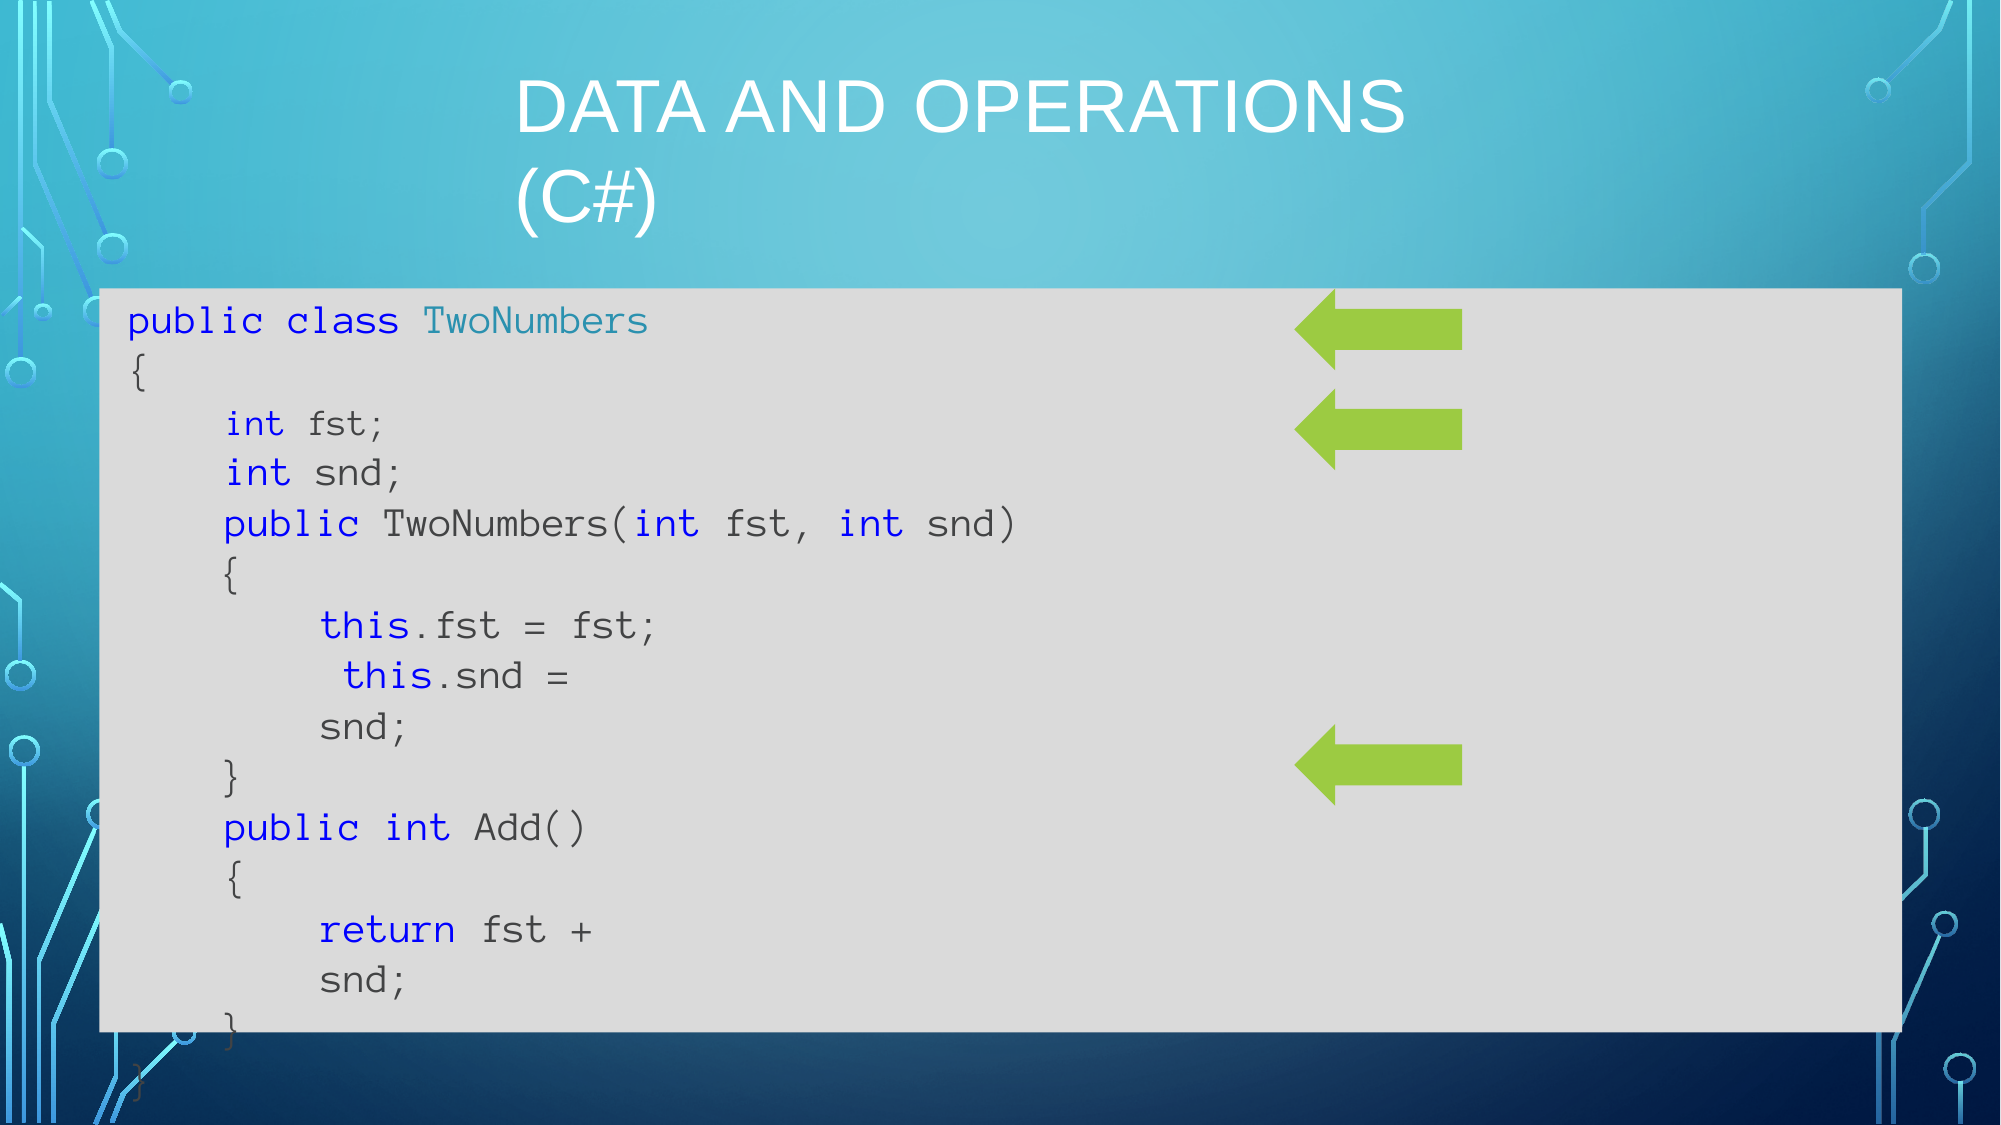

# Data and Operations (C#)

public class TwoNumbers
{
int fst;
int snd;
public TwoNumbers(int fst, int snd)
{
this.fst = fst;  this.snd = snd;
}
public int Add()
{
return fst + snd;
}
}